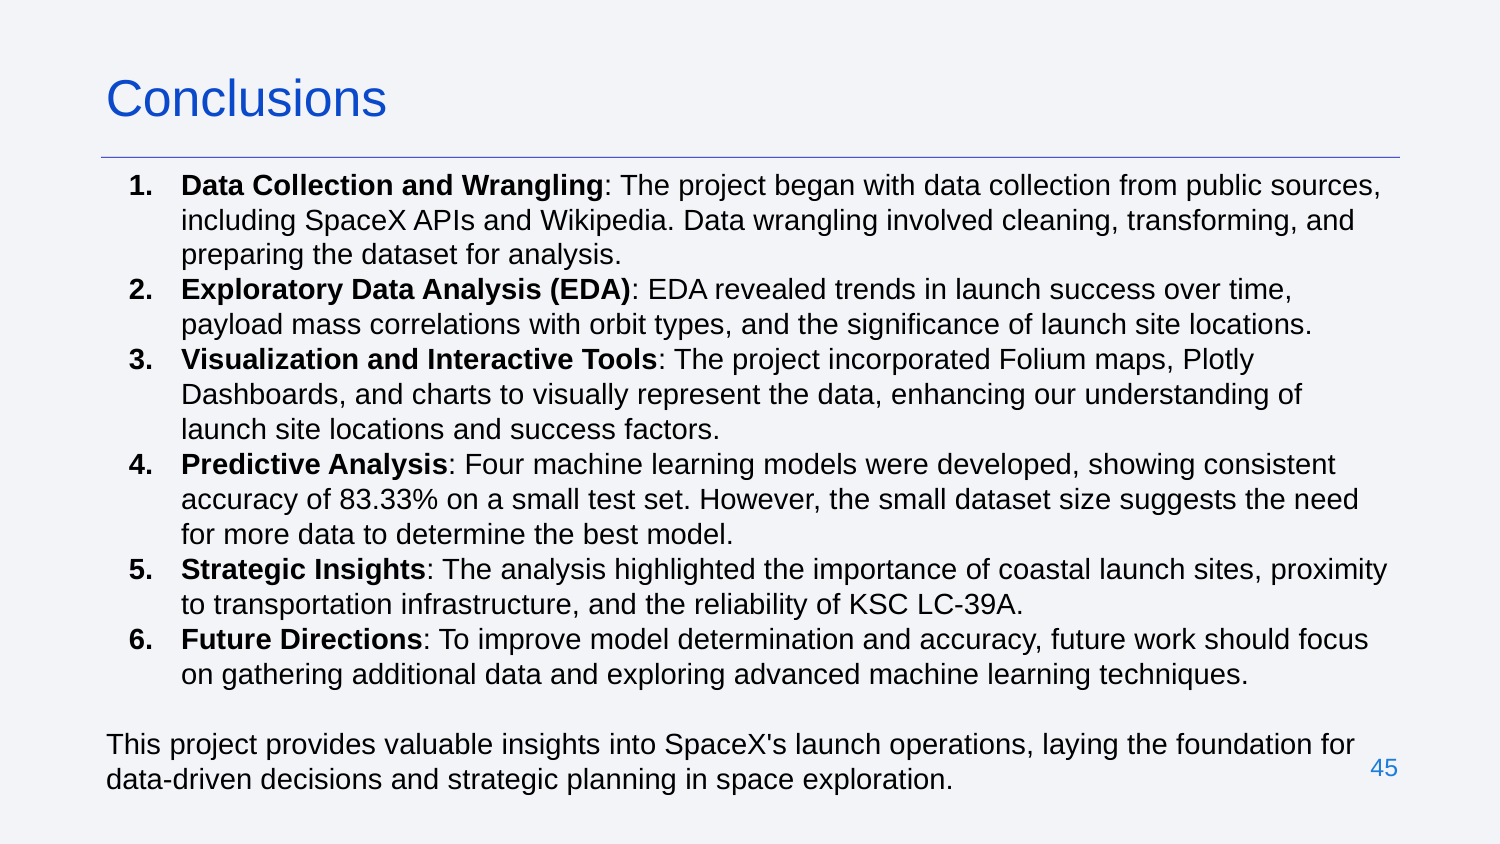

Conclusions
Data Collection and Wrangling: The project began with data collection from public sources, including SpaceX APIs and Wikipedia. Data wrangling involved cleaning, transforming, and preparing the dataset for analysis.
Exploratory Data Analysis (EDA): EDA revealed trends in launch success over time, payload mass correlations with orbit types, and the significance of launch site locations.
Visualization and Interactive Tools: The project incorporated Folium maps, Plotly Dashboards, and charts to visually represent the data, enhancing our understanding of launch site locations and success factors.
Predictive Analysis: Four machine learning models were developed, showing consistent accuracy of 83.33% on a small test set. However, the small dataset size suggests the need for more data to determine the best model.
Strategic Insights: The analysis highlighted the importance of coastal launch sites, proximity to transportation infrastructure, and the reliability of KSC LC-39A.
Future Directions: To improve model determination and accuracy, future work should focus on gathering additional data and exploring advanced machine learning techniques.

This project provides valuable insights into SpaceX's launch operations, laying the foundation for data-driven decisions and strategic planning in space exploration.
45